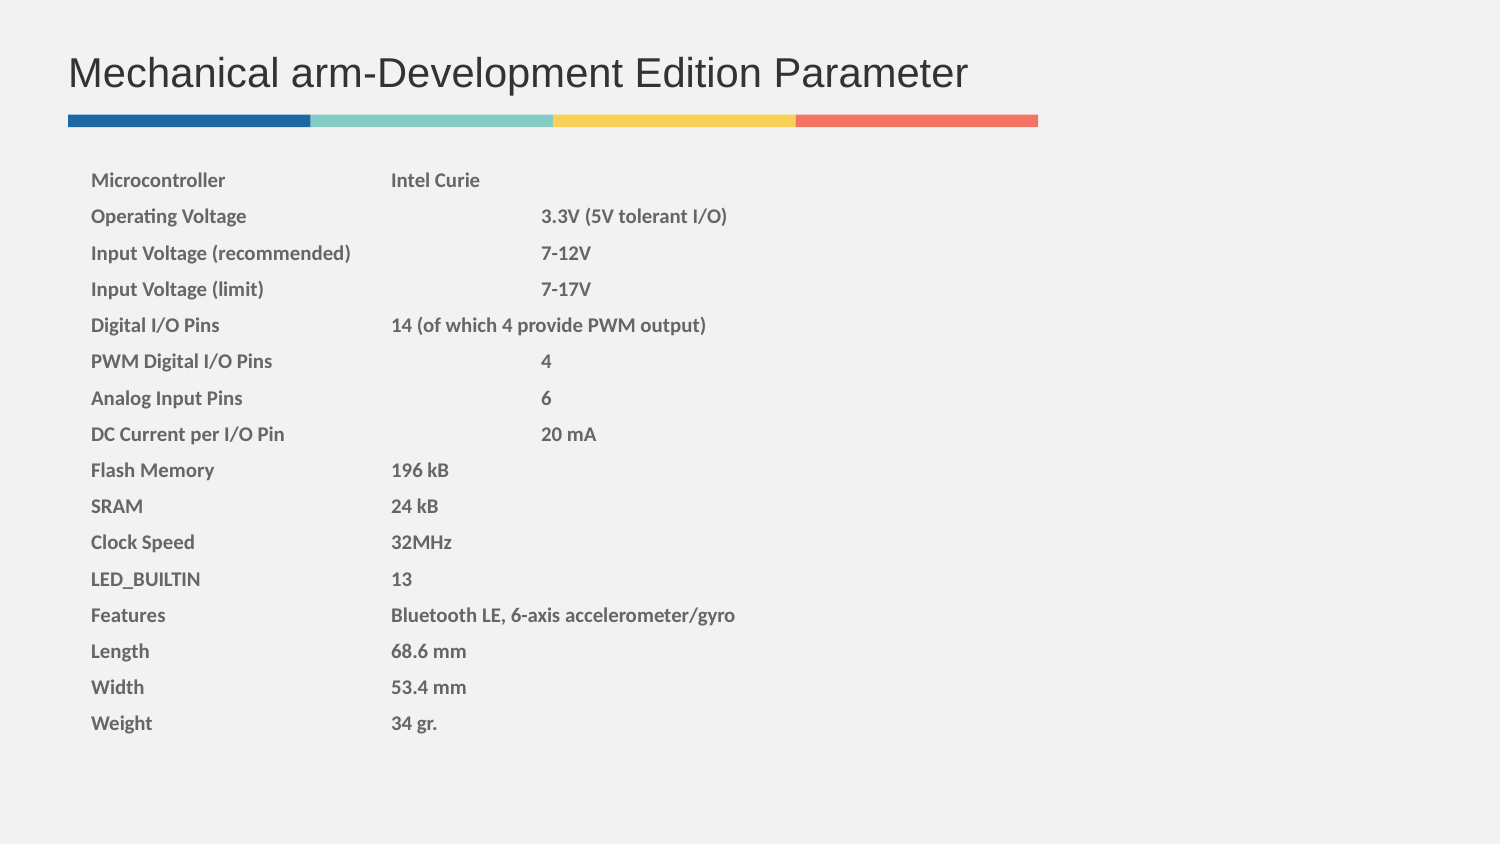

Mechanical arm-Development Edition Parameter

Microcontroller		Intel Curie
Operating Voltage		3.3V (5V tolerant I/O)
Input Voltage (recommended)		7-12V
Input Voltage (limit)		7-17V
Digital I/O Pins		14 (of which 4 provide PWM output)
PWM Digital I/O Pins		4
Analog Input Pins		6
DC Current per I/O Pin		20 mA
Flash Memory		196 kB
SRAM		24 kB
Clock Speed		32MHz
LED_BUILTIN		13
Features		Bluetooth LE, 6-axis accelerometer/gyro
Length		68.6 mm
Width		53.4 mm
Weight		34 gr.